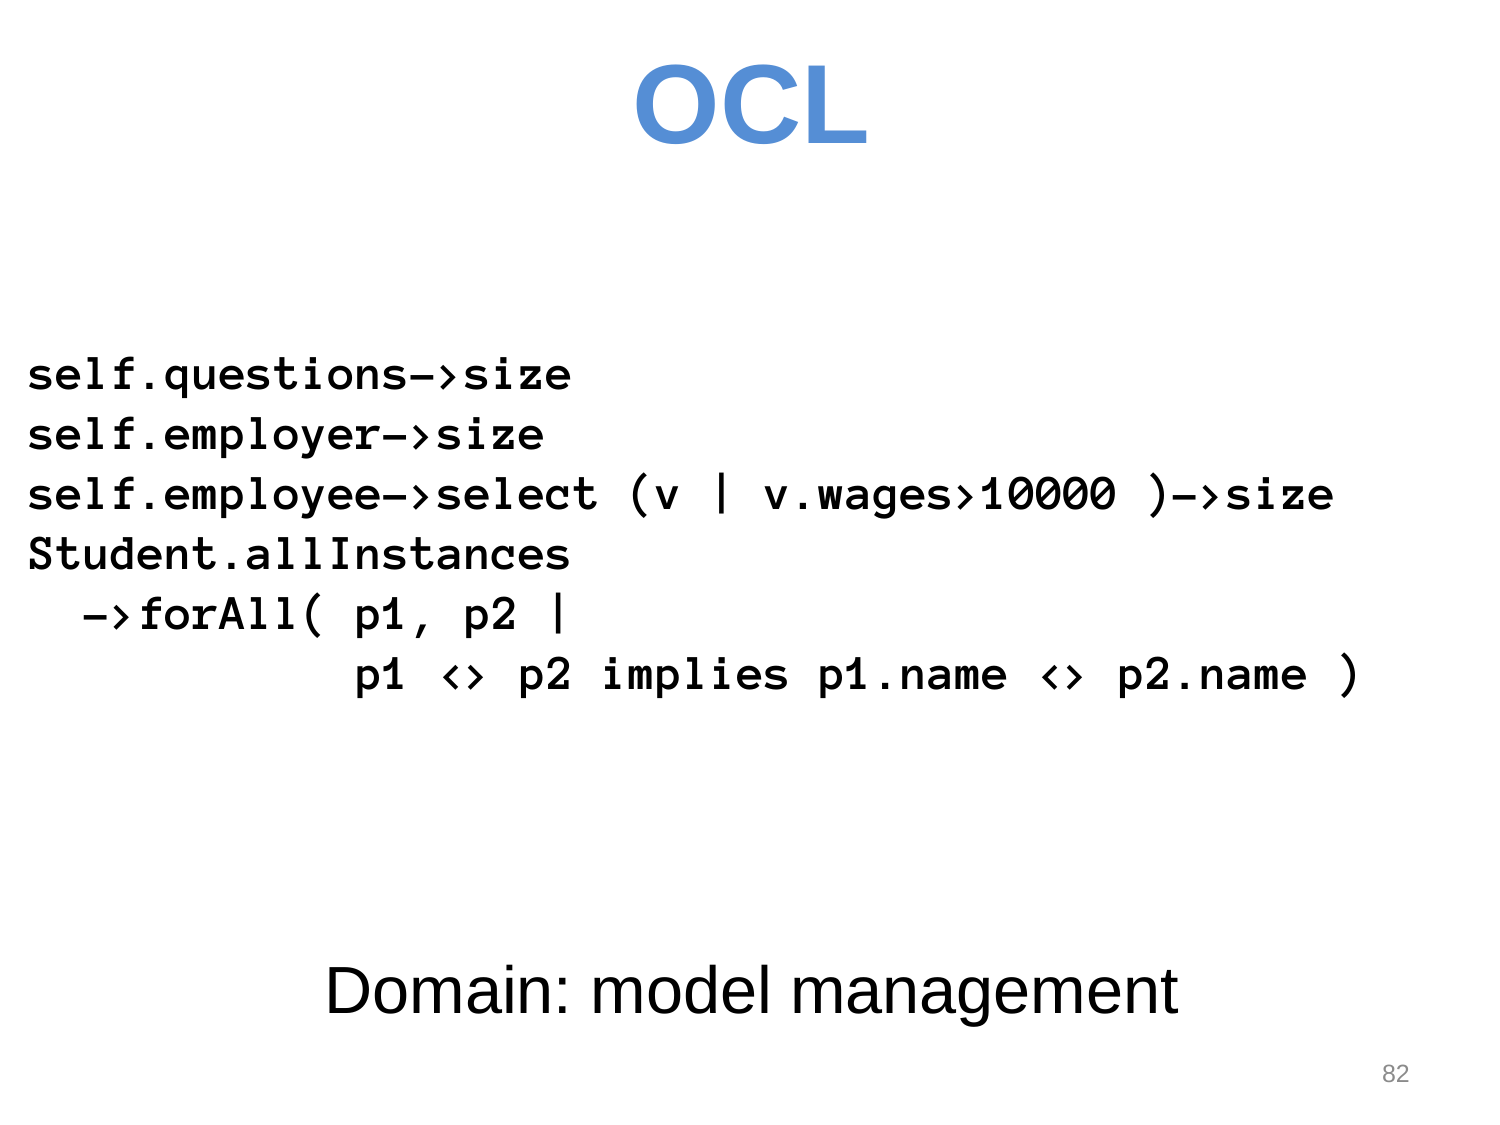

OCL
self.questions->size
self.employer->size
self.employee->select (v | v.wages>10000 )->size
Student.allInstances
  ->forAll( p1, p2 |
            p1 <> p2 implies p1.name <> p2.name )

Domain: model management
82